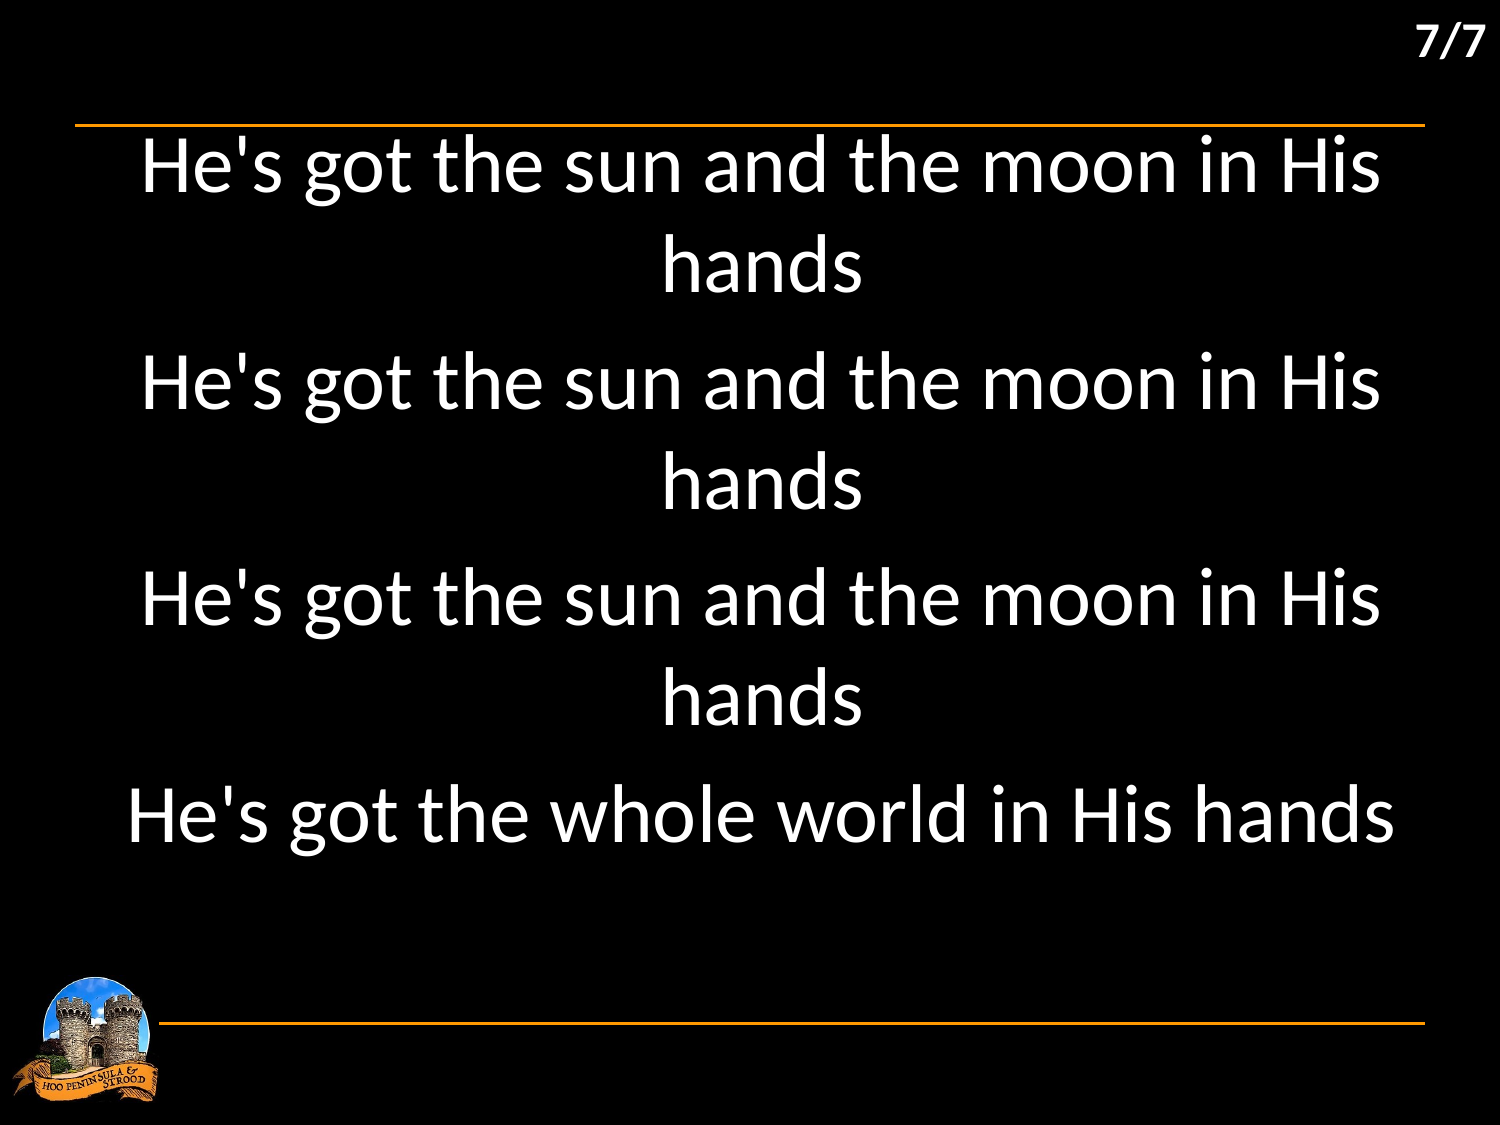

7/7
He's got the sun and the moon in His hands
He's got the sun and the moon in His hands
He's got the sun and the moon in His hands
He's got the whole world in His hands